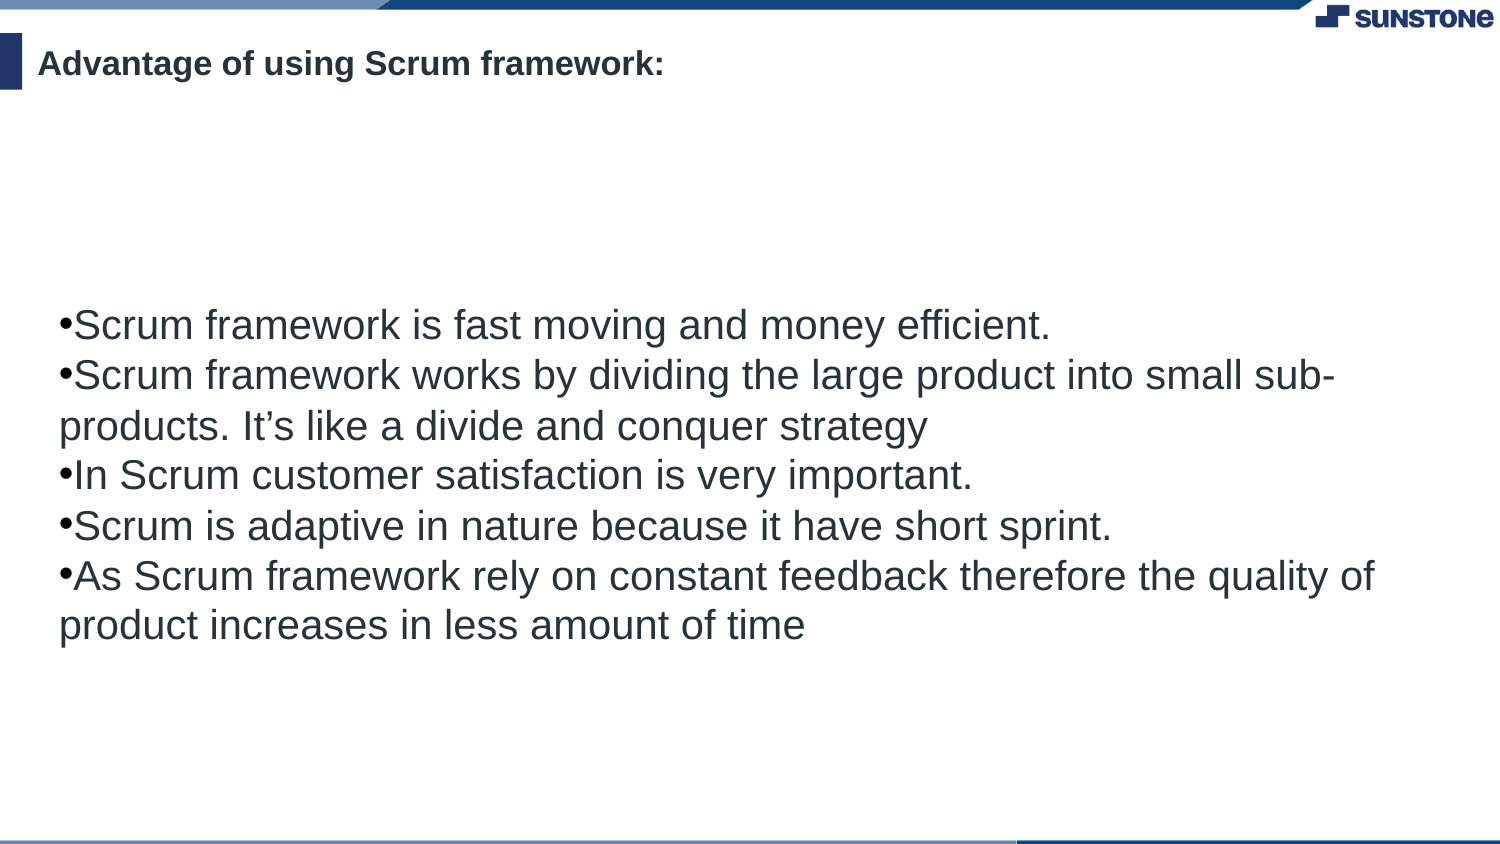

# Advantage of using Scrum framework:
Scrum framework is fast moving and money efficient.
Scrum framework works by dividing the large product into small sub-products. It’s like a divide and conquer strategy
In Scrum customer satisfaction is very important.
Scrum is adaptive in nature because it have short sprint.
As Scrum framework rely on constant feedback therefore the quality of product increases in less amount of time